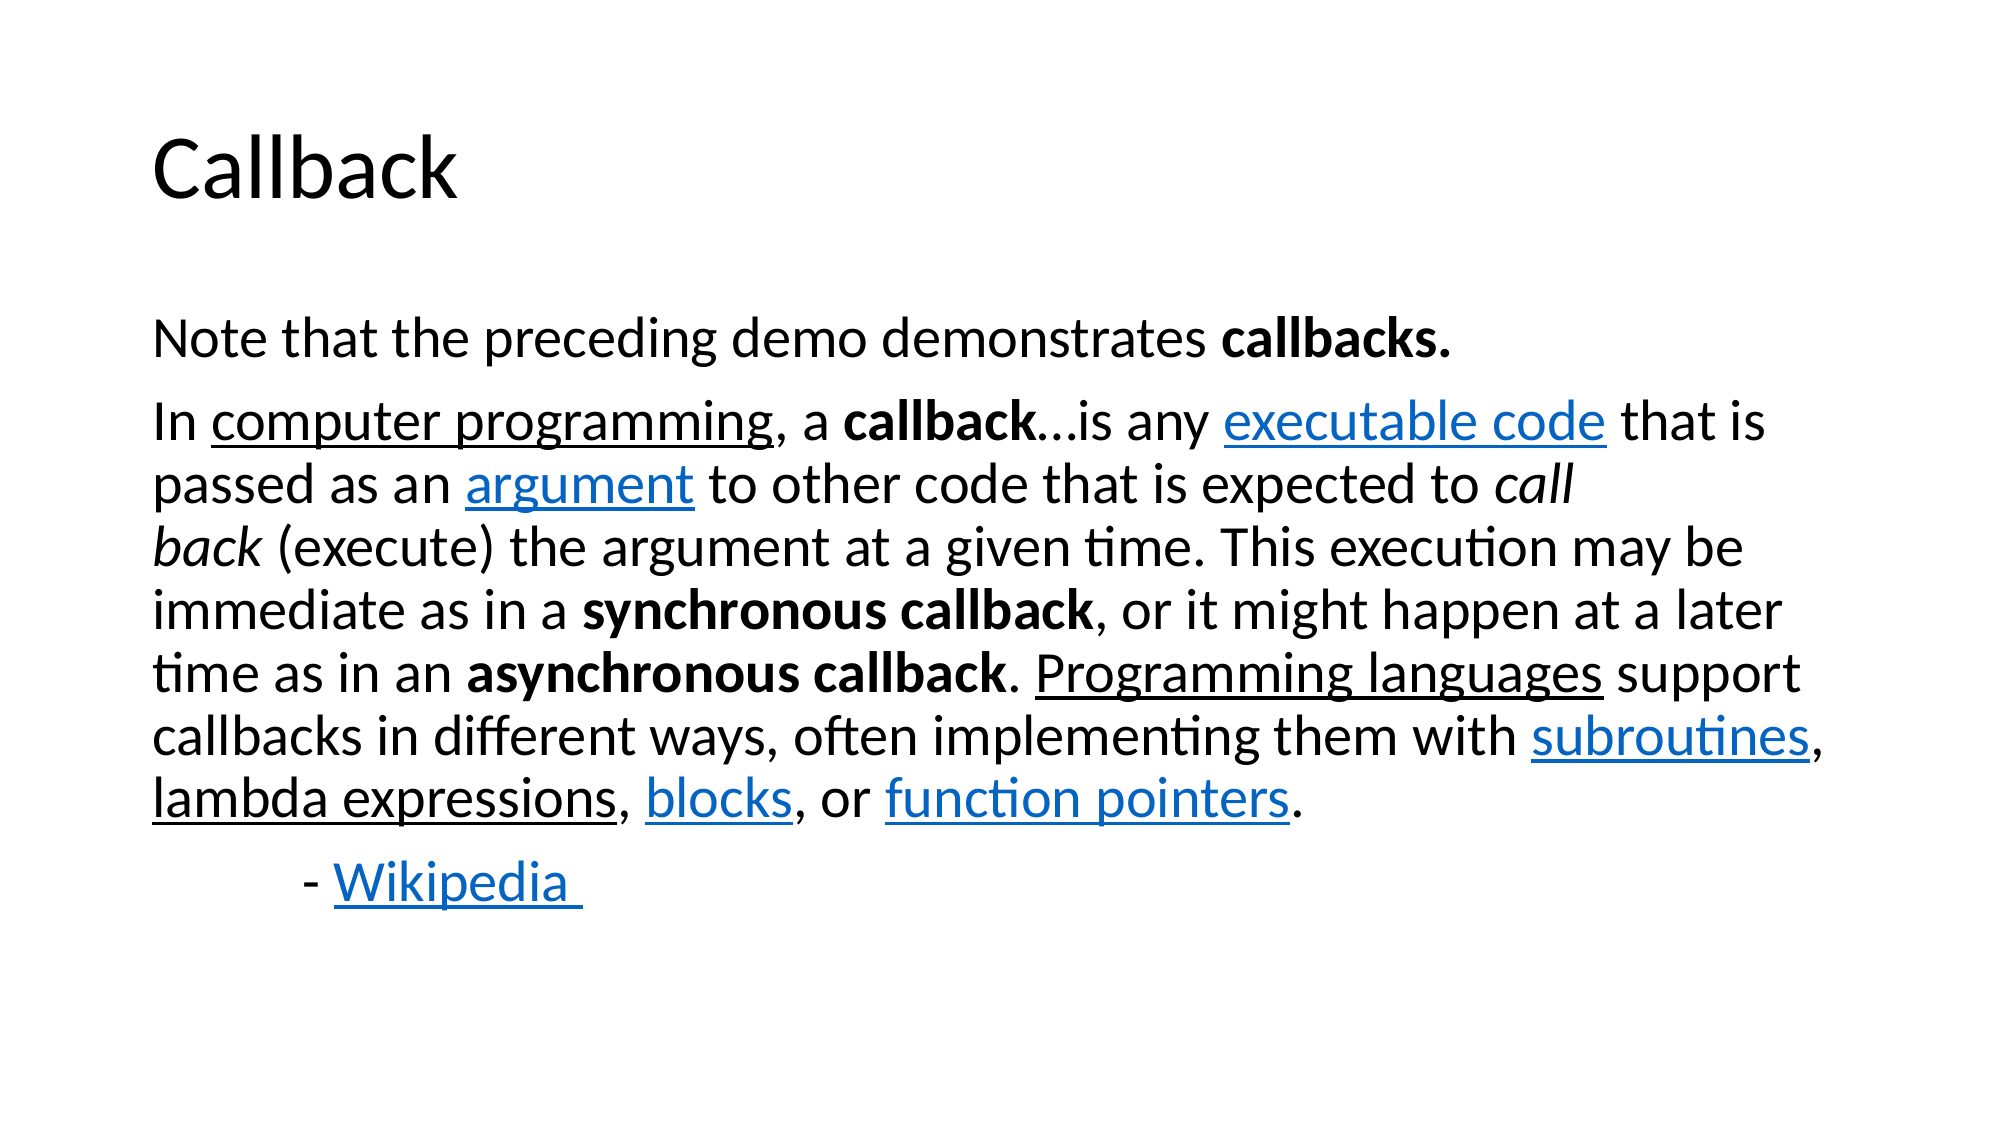

# Callback
Note that the preceding demo demonstrates callbacks.
In computer programming, a callback…is any executable code that is passed as an argument to other code that is expected to call back (execute) the argument at a given time. This execution may be immediate as in a synchronous callback, or it might happen at a later time as in an asynchronous callback. Programming languages support callbacks in different ways, often implementing them with subroutines, lambda expressions, blocks, or function pointers.
	- Wikipedia